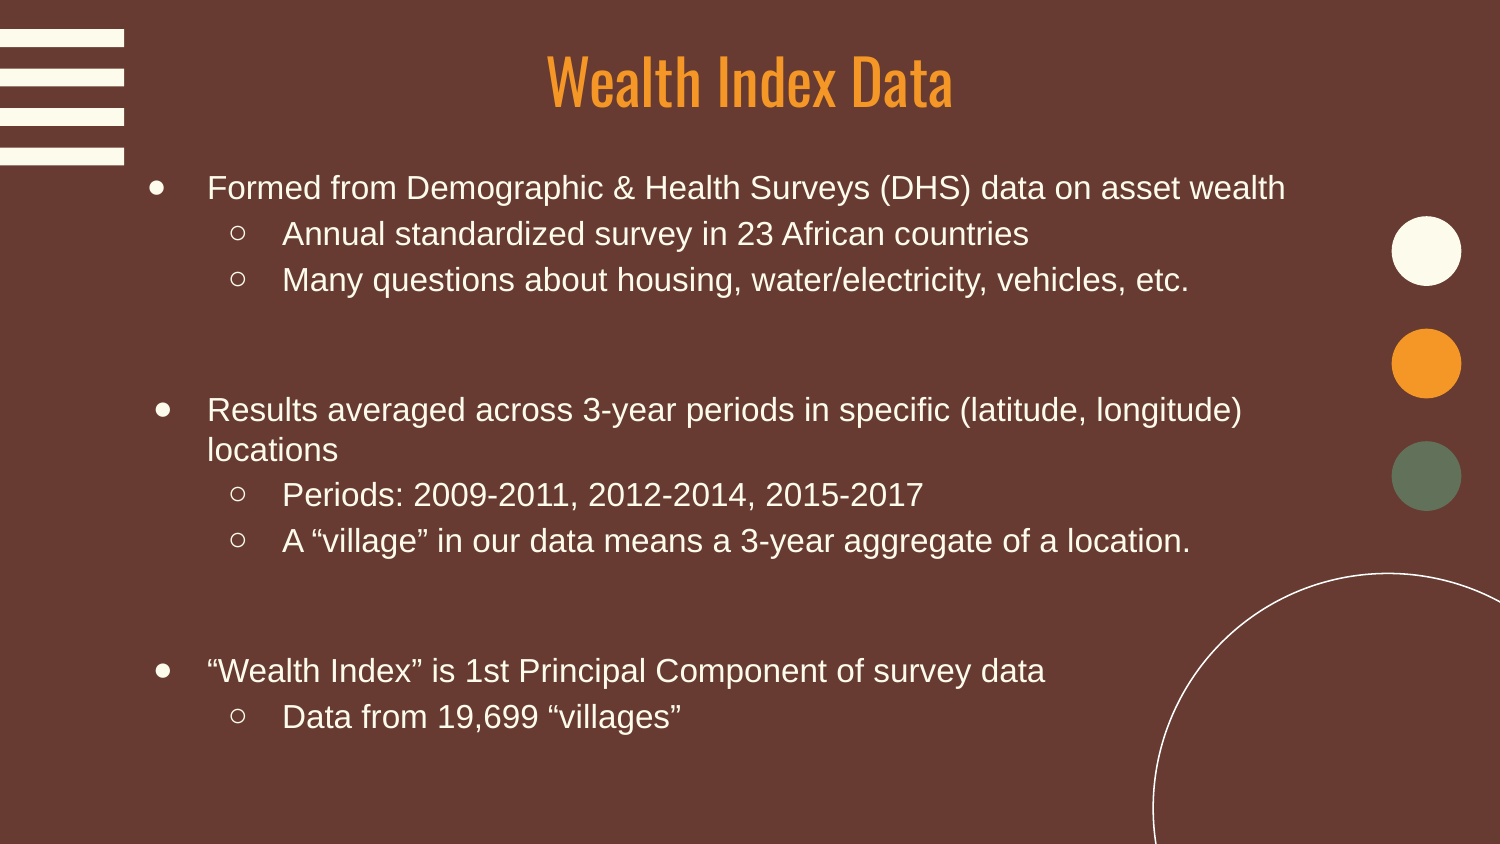

# Wealth Index Data
Formed from Demographic & Health Surveys (DHS) data on asset wealth
Annual standardized survey in 23 African countries
Many questions about housing, water/electricity, vehicles, etc.

Results averaged across 3-year periods in specific (latitude, longitude) locations
Periods: 2009-2011, 2012-2014, 2015-2017
A “village” in our data means a 3-year aggregate of a location.

“Wealth Index” is 1st Principal Component of survey data
Data from 19,699 “villages”